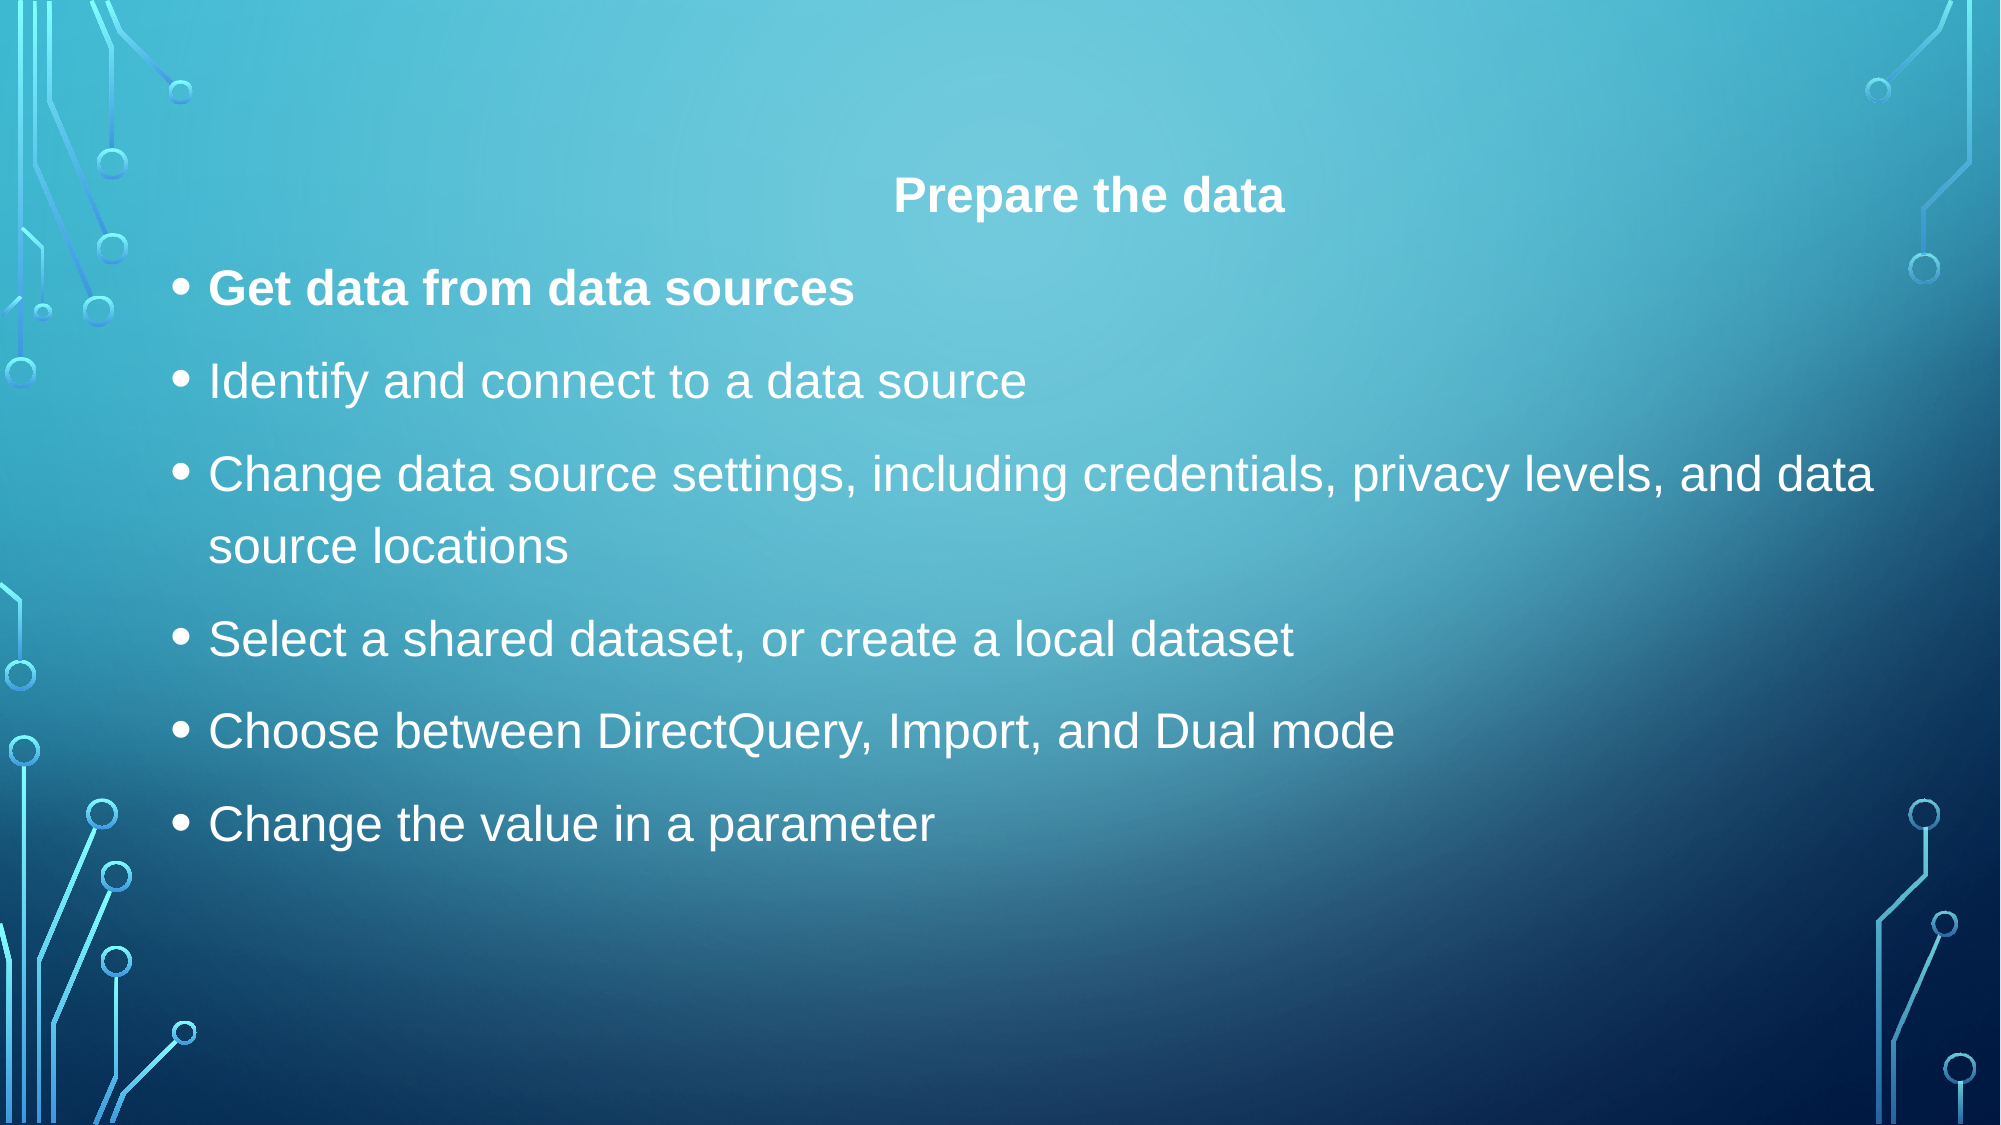

Prepare the data
Get data from data sources
Identify and connect to a data source
Change data source settings, including credentials, privacy levels, and data source locations
Select a shared dataset, or create a local dataset
Choose between DirectQuery, Import, and Dual mode
Change the value in a parameter